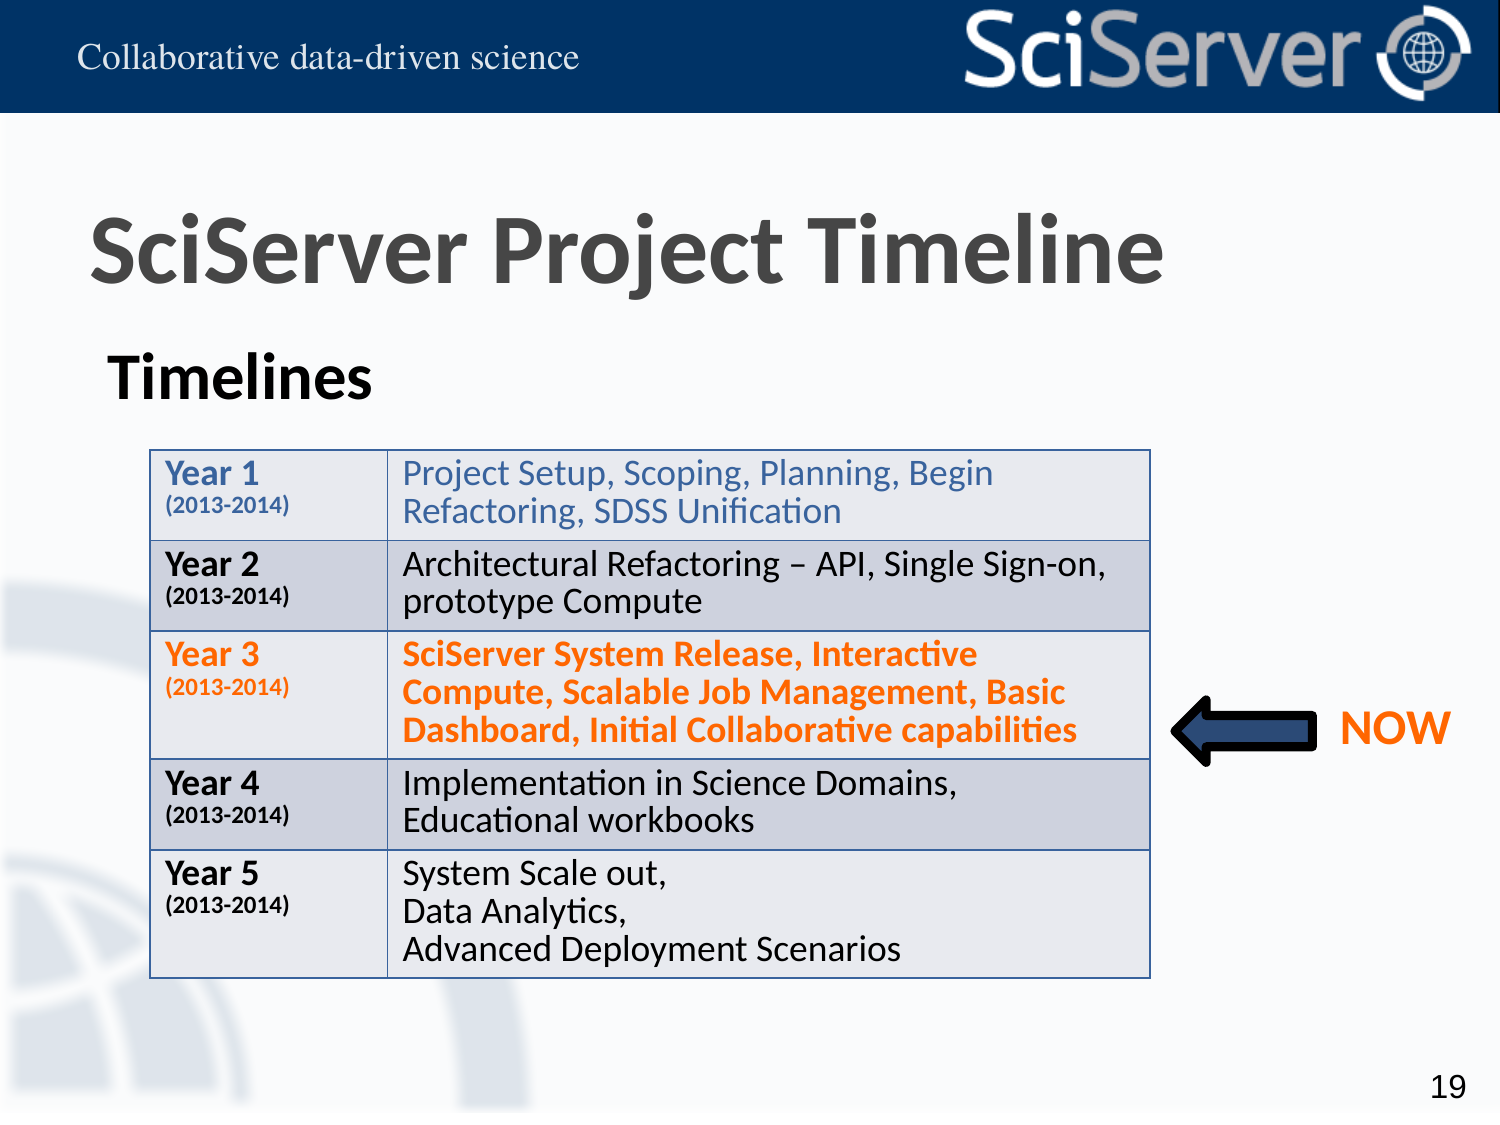

# SciServer Project Timeline
Timelines
| Year 1 (2013-2014) | Project Setup, Scoping, Planning, Begin Refactoring, SDSS Unification |
| --- | --- |
| Year 2 (2013-2014) | Architectural Refactoring – API, Single Sign-on, prototype Compute |
| Year 3 (2013-2014) | SciServer System Release, Interactive Compute, Scalable Job Management, Basic Dashboard, Initial Collaborative capabilities |
| Year 4 (2013-2014) | Implementation in Science Domains, Educational workbooks |
| Year 5 (2013-2014) | System Scale out, Data Analytics, Advanced Deployment Scenarios |
NOW

19